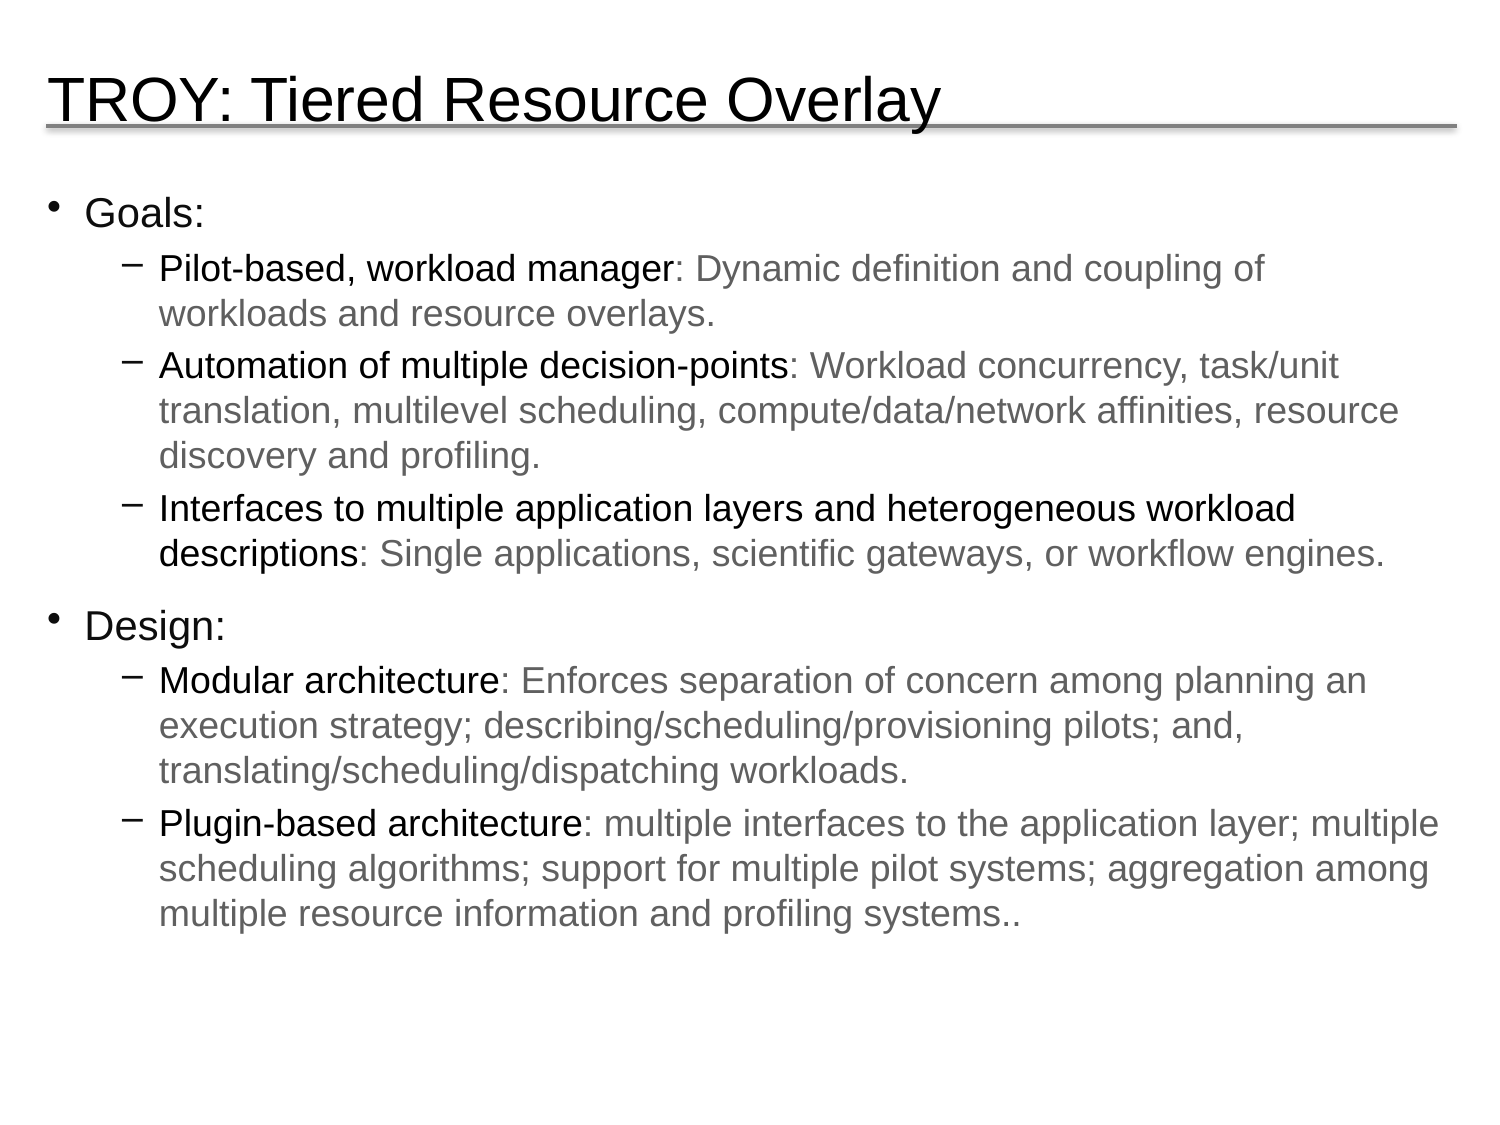

# TROY: Tiered Resource Overlay
Goals:
Pilot-based, workload manager: Dynamic definition and coupling of workloads and resource overlays.
Automation of multiple decision-points: Workload concurrency, task/unit translation, multilevel scheduling, compute/data/network affinities, resource discovery and profiling.
Interfaces to multiple application layers and heterogeneous workload descriptions: Single applications, scientific gateways, or workflow engines.
Design:
Modular architecture: Enforces separation of concern among planning an execution strategy; describing/scheduling/provisioning pilots; and, translating/scheduling/dispatching workloads.
Plugin-based architecture: multiple interfaces to the application layer; multiple scheduling algorithms; support for multiple pilot systems; aggregation among multiple resource information and profiling systems..